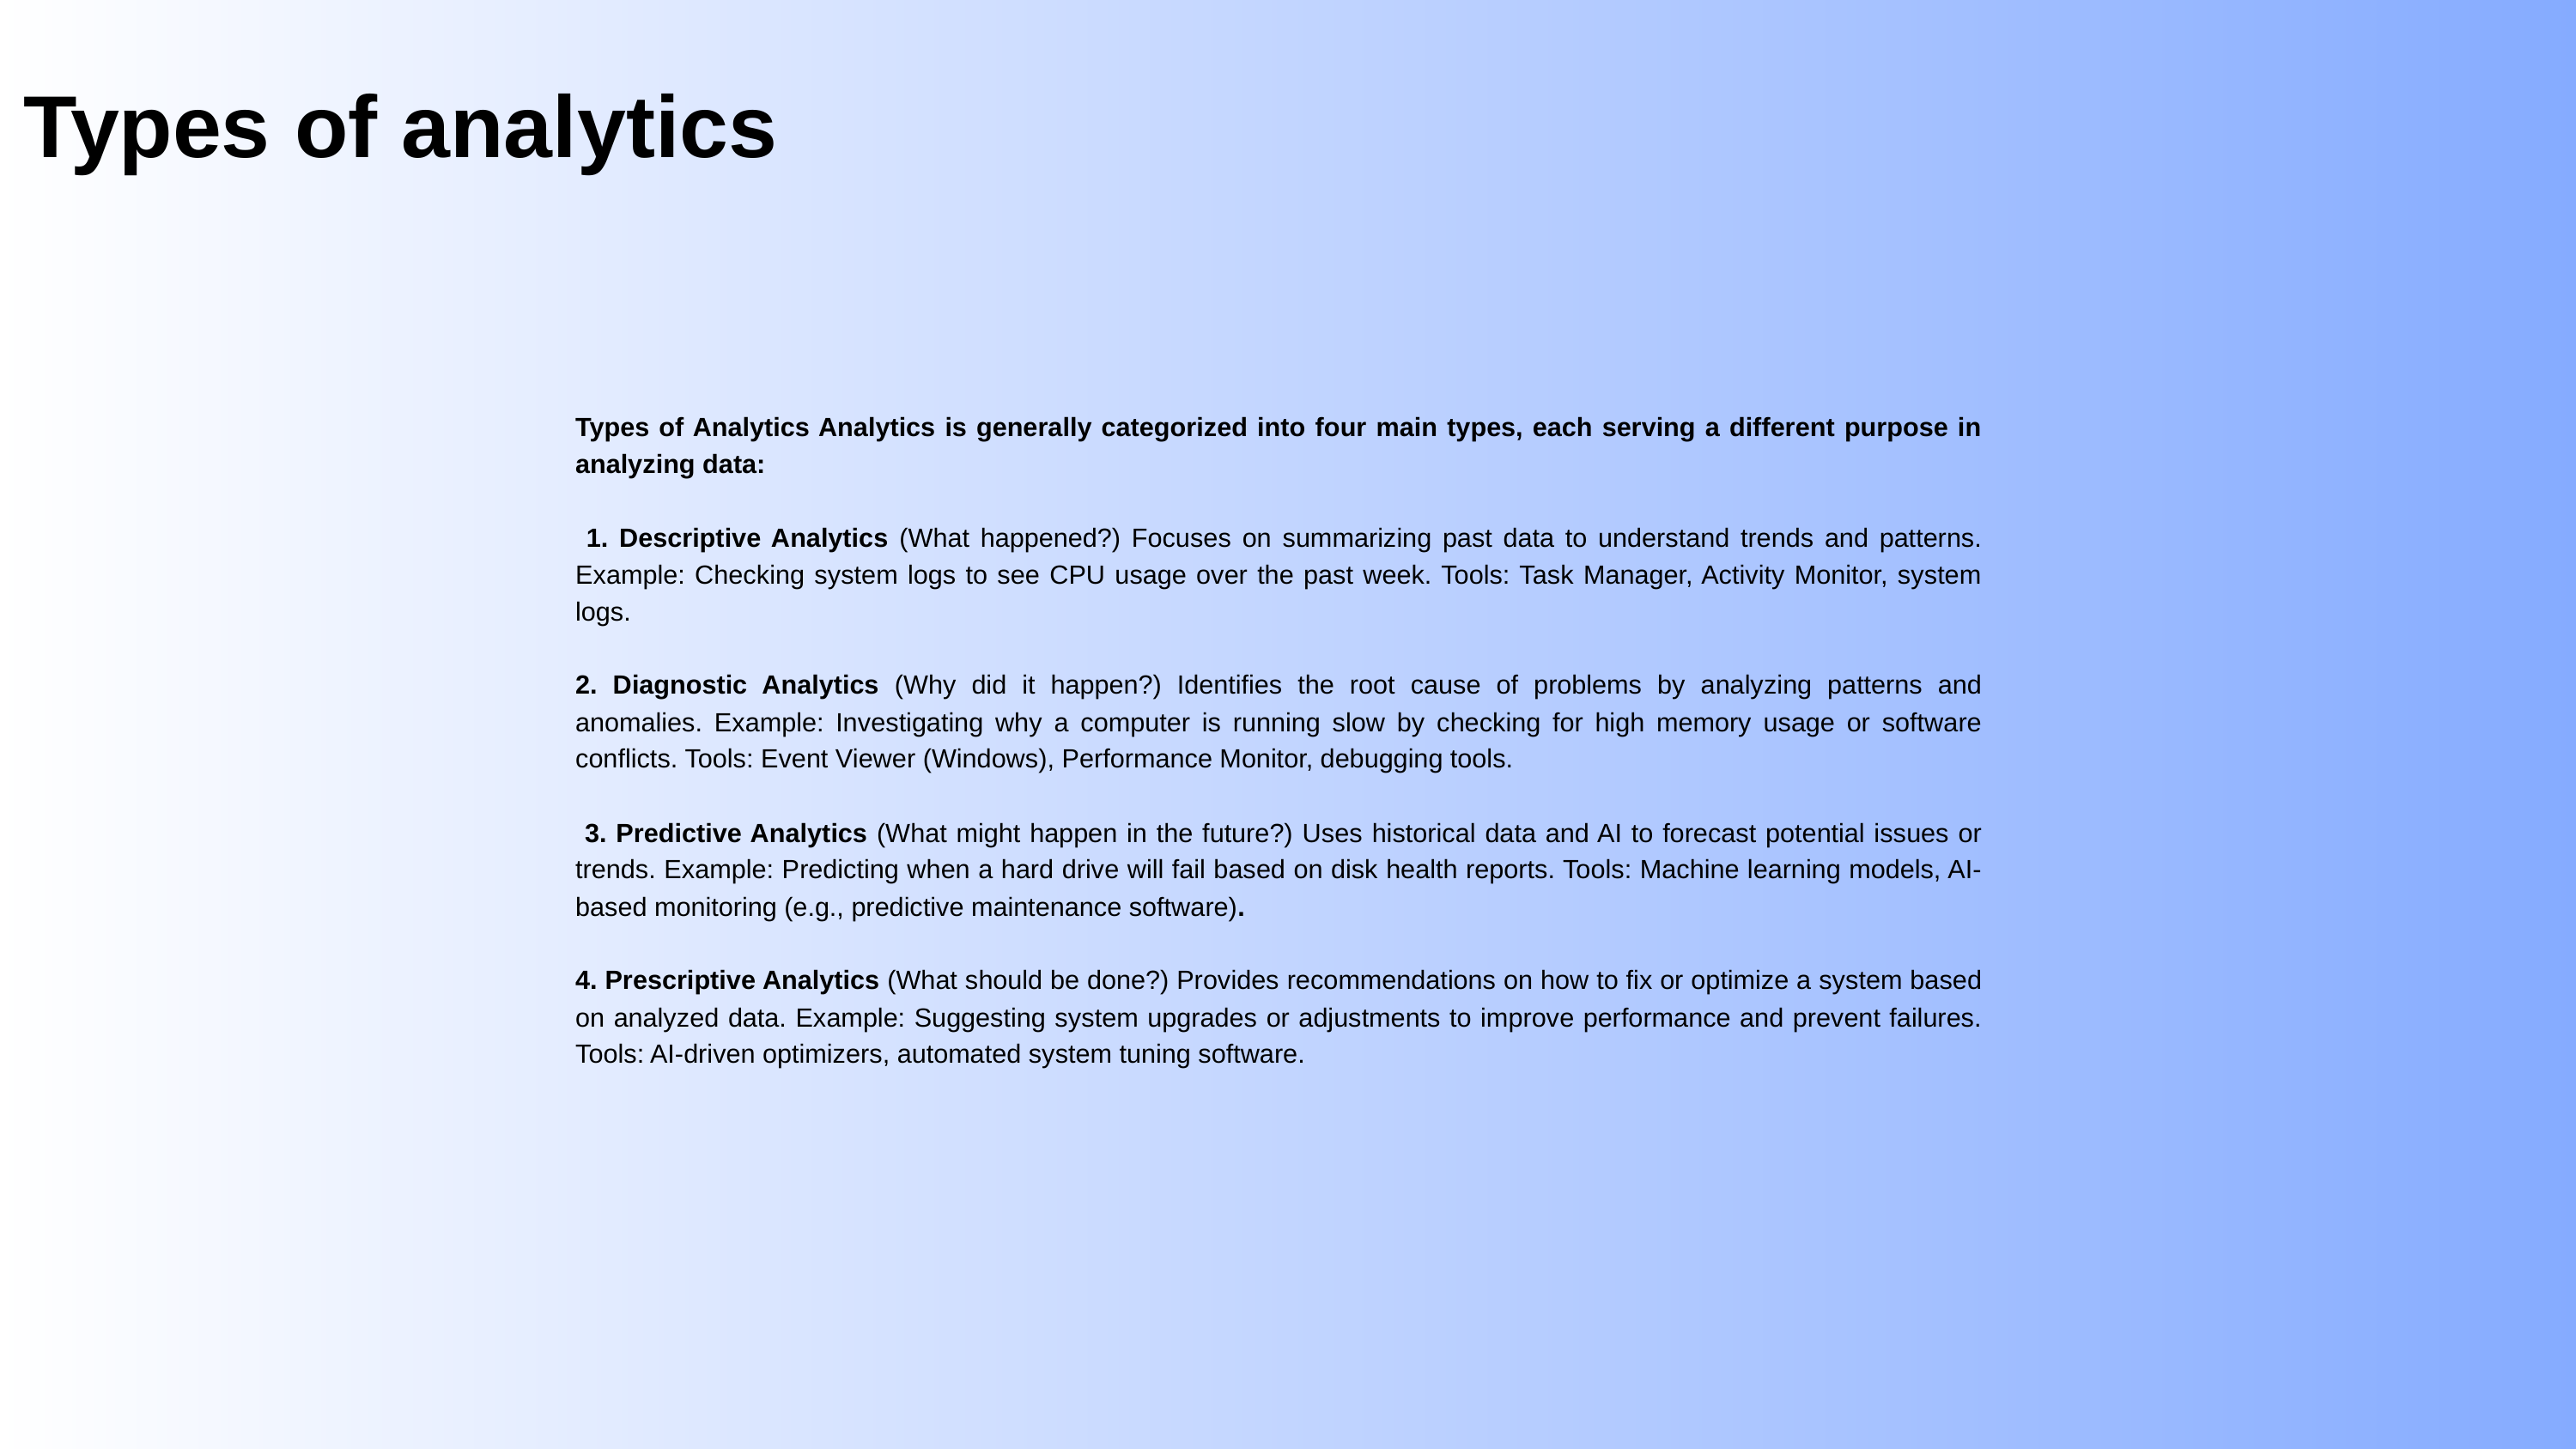

Types of analytics
Types of Analytics Analytics is generally categorized into four main types, each serving a different purpose in analyzing data:

 1. Descriptive Analytics (What happened?) Focuses on summarizing past data to understand trends and patterns. Example: Checking system logs to see CPU usage over the past week. Tools: Task Manager, Activity Monitor, system logs.

2. Diagnostic Analytics (Why did it happen?) Identifies the root cause of problems by analyzing patterns and anomalies. Example: Investigating why a computer is running slow by checking for high memory usage or software conflicts. Tools: Event Viewer (Windows), Performance Monitor, debugging tools.

 3. Predictive Analytics (What might happen in the future?) Uses historical data and AI to forecast potential issues or trends. Example: Predicting when a hard drive will fail based on disk health reports. Tools: Machine learning models, AI-based monitoring (e.g., predictive maintenance software).

4. Prescriptive Analytics (What should be done?) Provides recommendations on how to fix or optimize a system based on analyzed data. Example: Suggesting system upgrades or adjustments to improve performance and prevent failures. Tools: AI-driven optimizers, automated system tuning software.